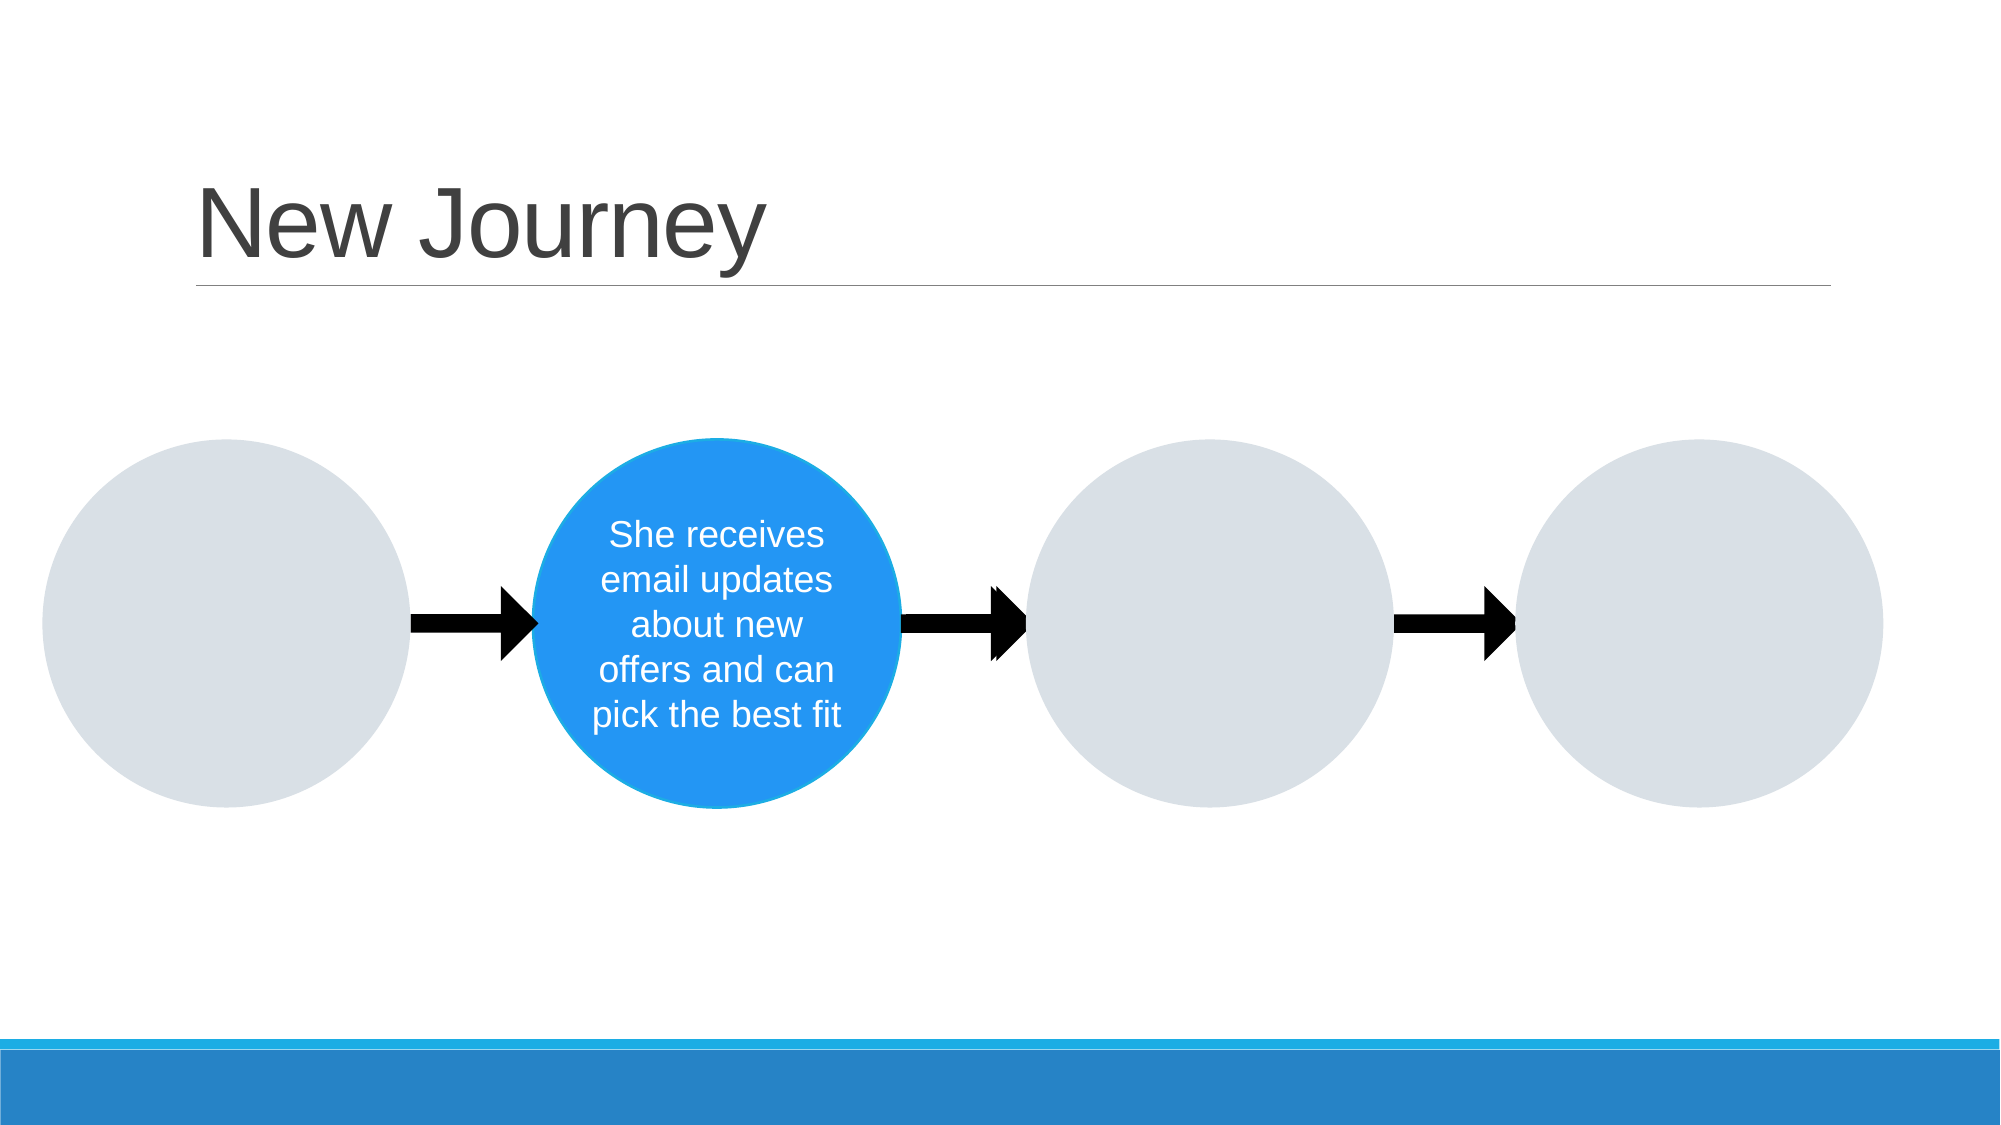

# New Journey

She receives email updates about new offers and can pick the best fit